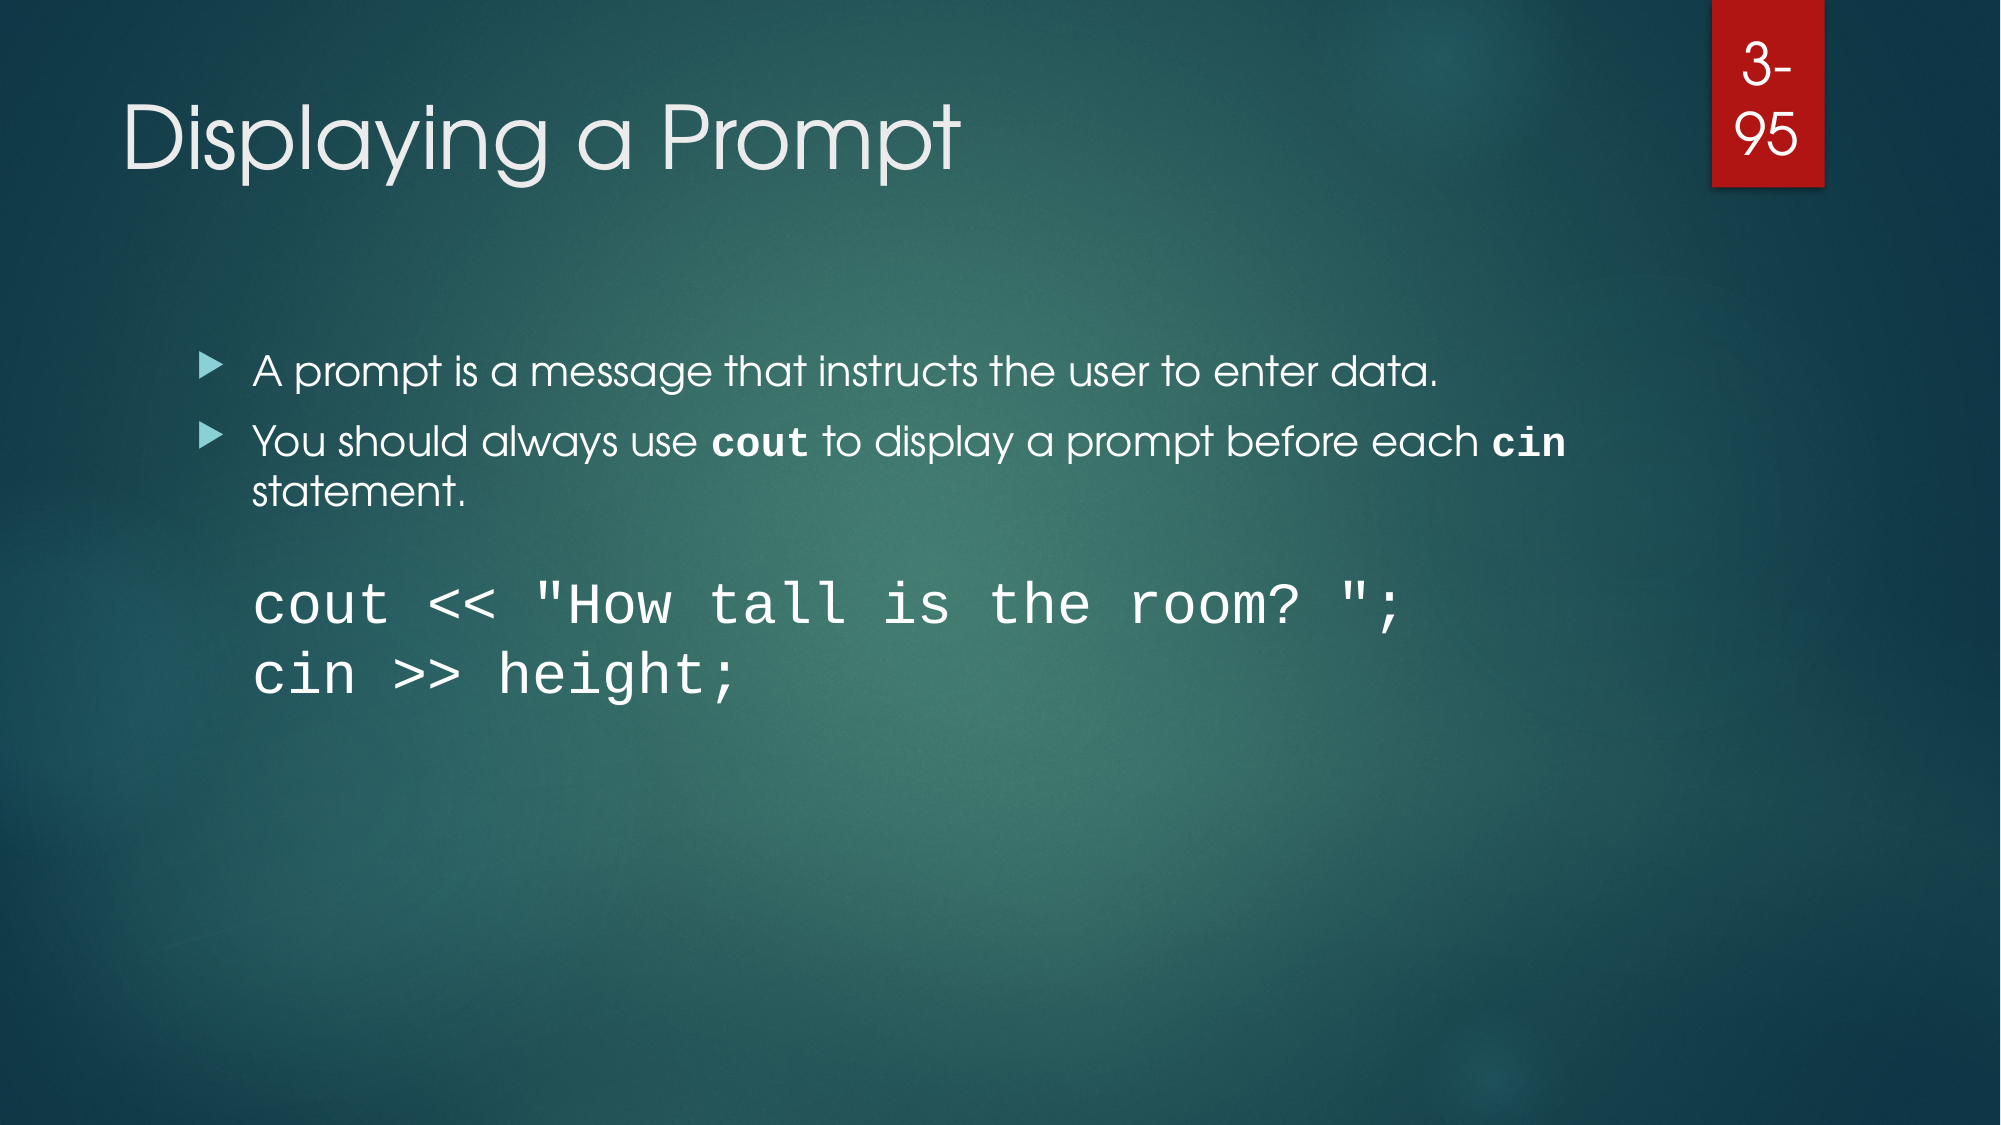

3-95
# Displaying a Prompt
A prompt is a message that instructs the user to enter data.
You should always use cout to display a prompt before each cin statement.
cout << "How tall is the room? ";
cin >> height;